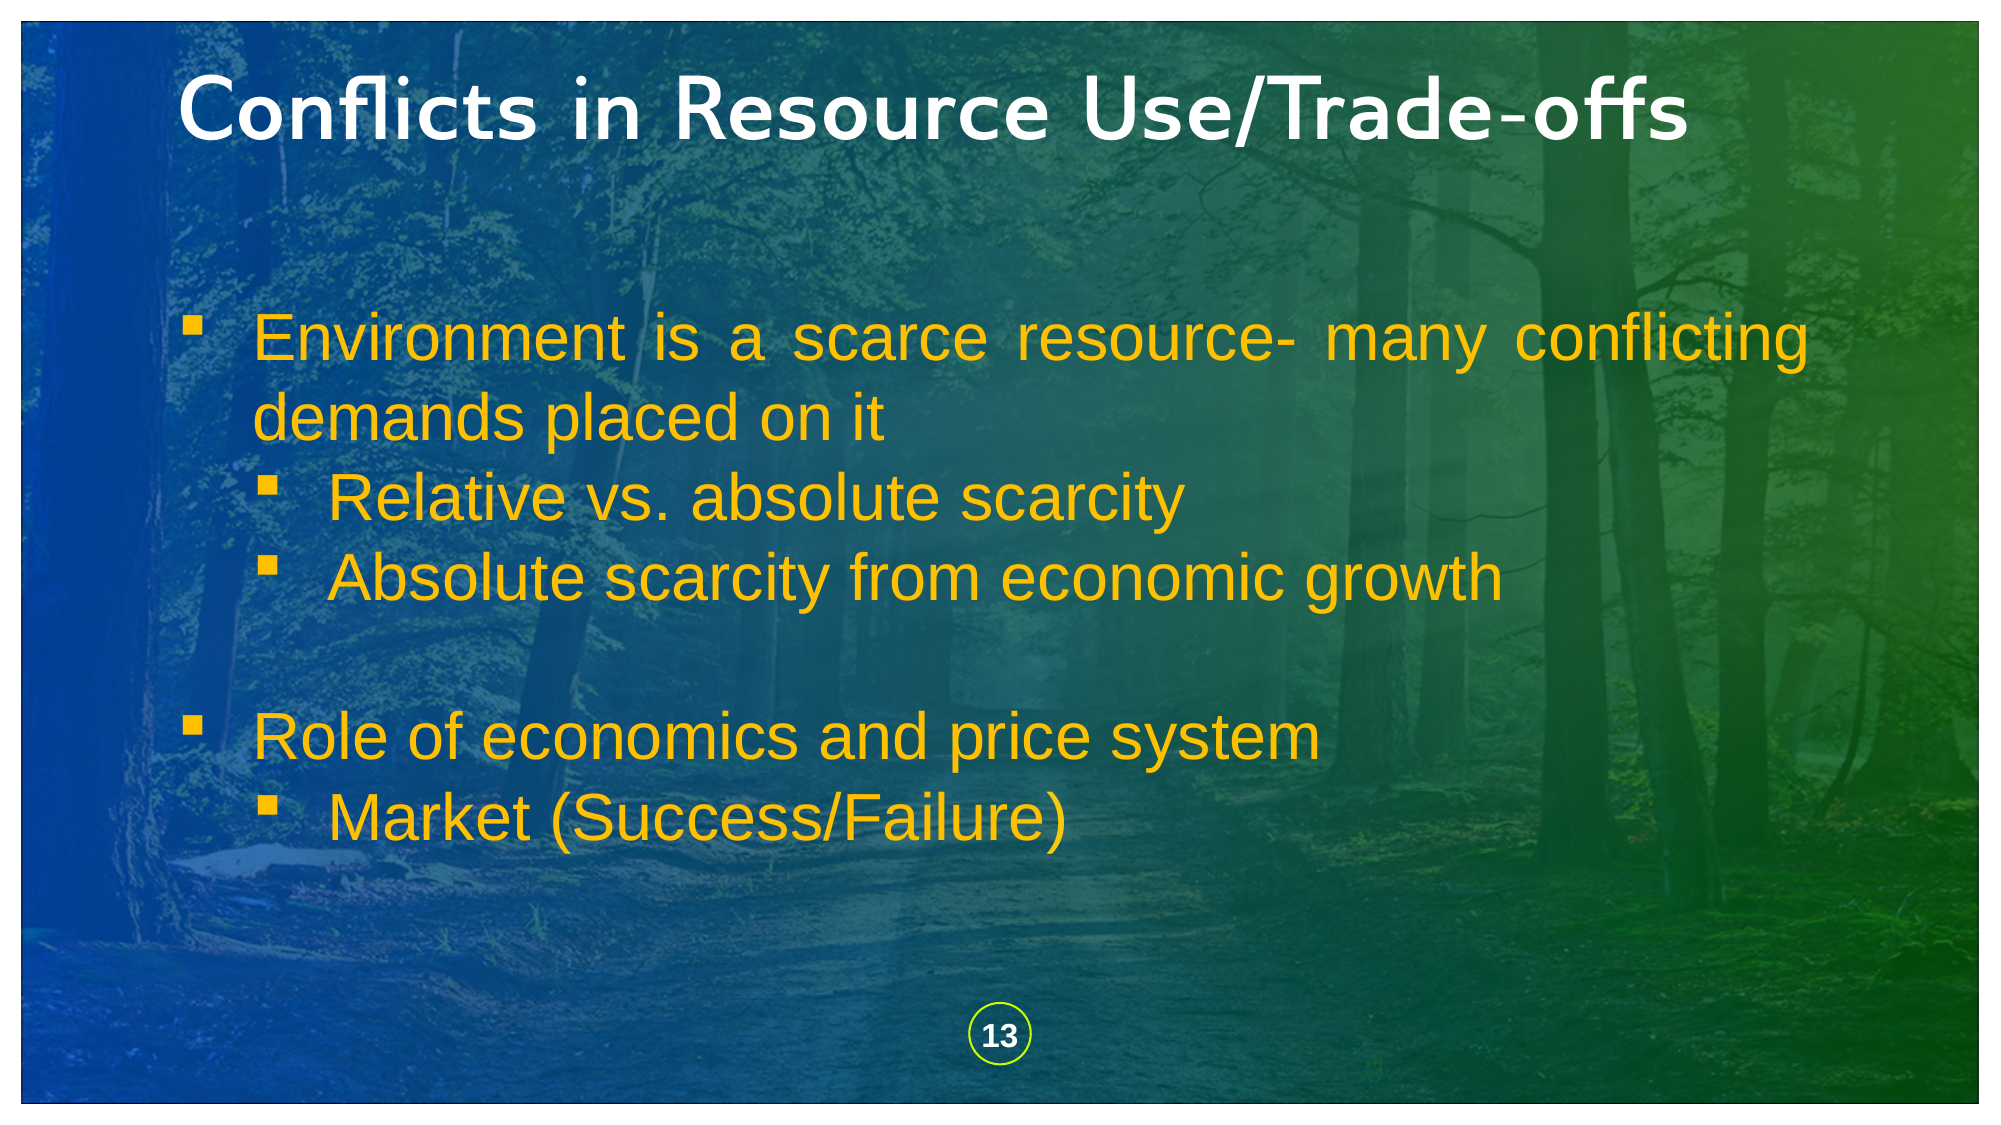

Conflicts in Resource Use/Trade-offs
Environment is a scarce resource- many conflicting demands placed on it
Relative vs. absolute scarcity
Absolute scarcity from economic growth

Role of economics and price system
Market (Success/Failure)
13